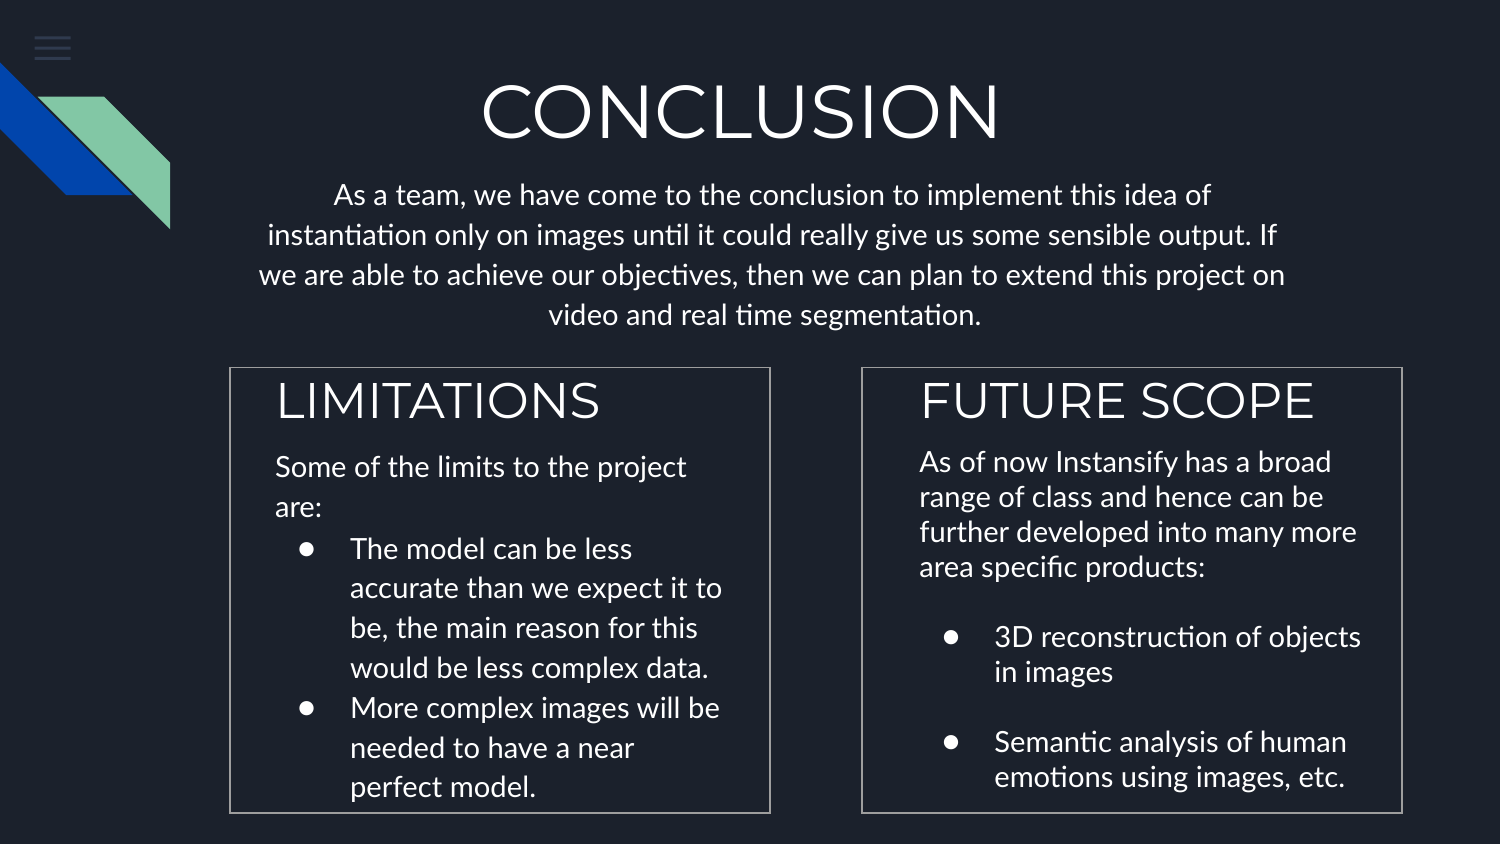

# CONCLUSION
As a team, we have come to the conclusion to implement this idea of instantiation only on images until it could really give us some sensible output. If we are able to achieve our objectives, then we can plan to extend this project on video and real time segmentation.
FUTURE SCOPE
LIMITATIONS

|  |
| --- |
|  |
| --- |
Some of the limits to the project are:
The model can be less accurate than we expect it to be, the main reason for this would be less complex data.
More complex images will be needed to have a near perfect model.

As of now Instansify has a broad range of class and hence can be further developed into many more area specific products:

3D reconstruction of objects in images

Semantic analysis of human emotions using images, etc.